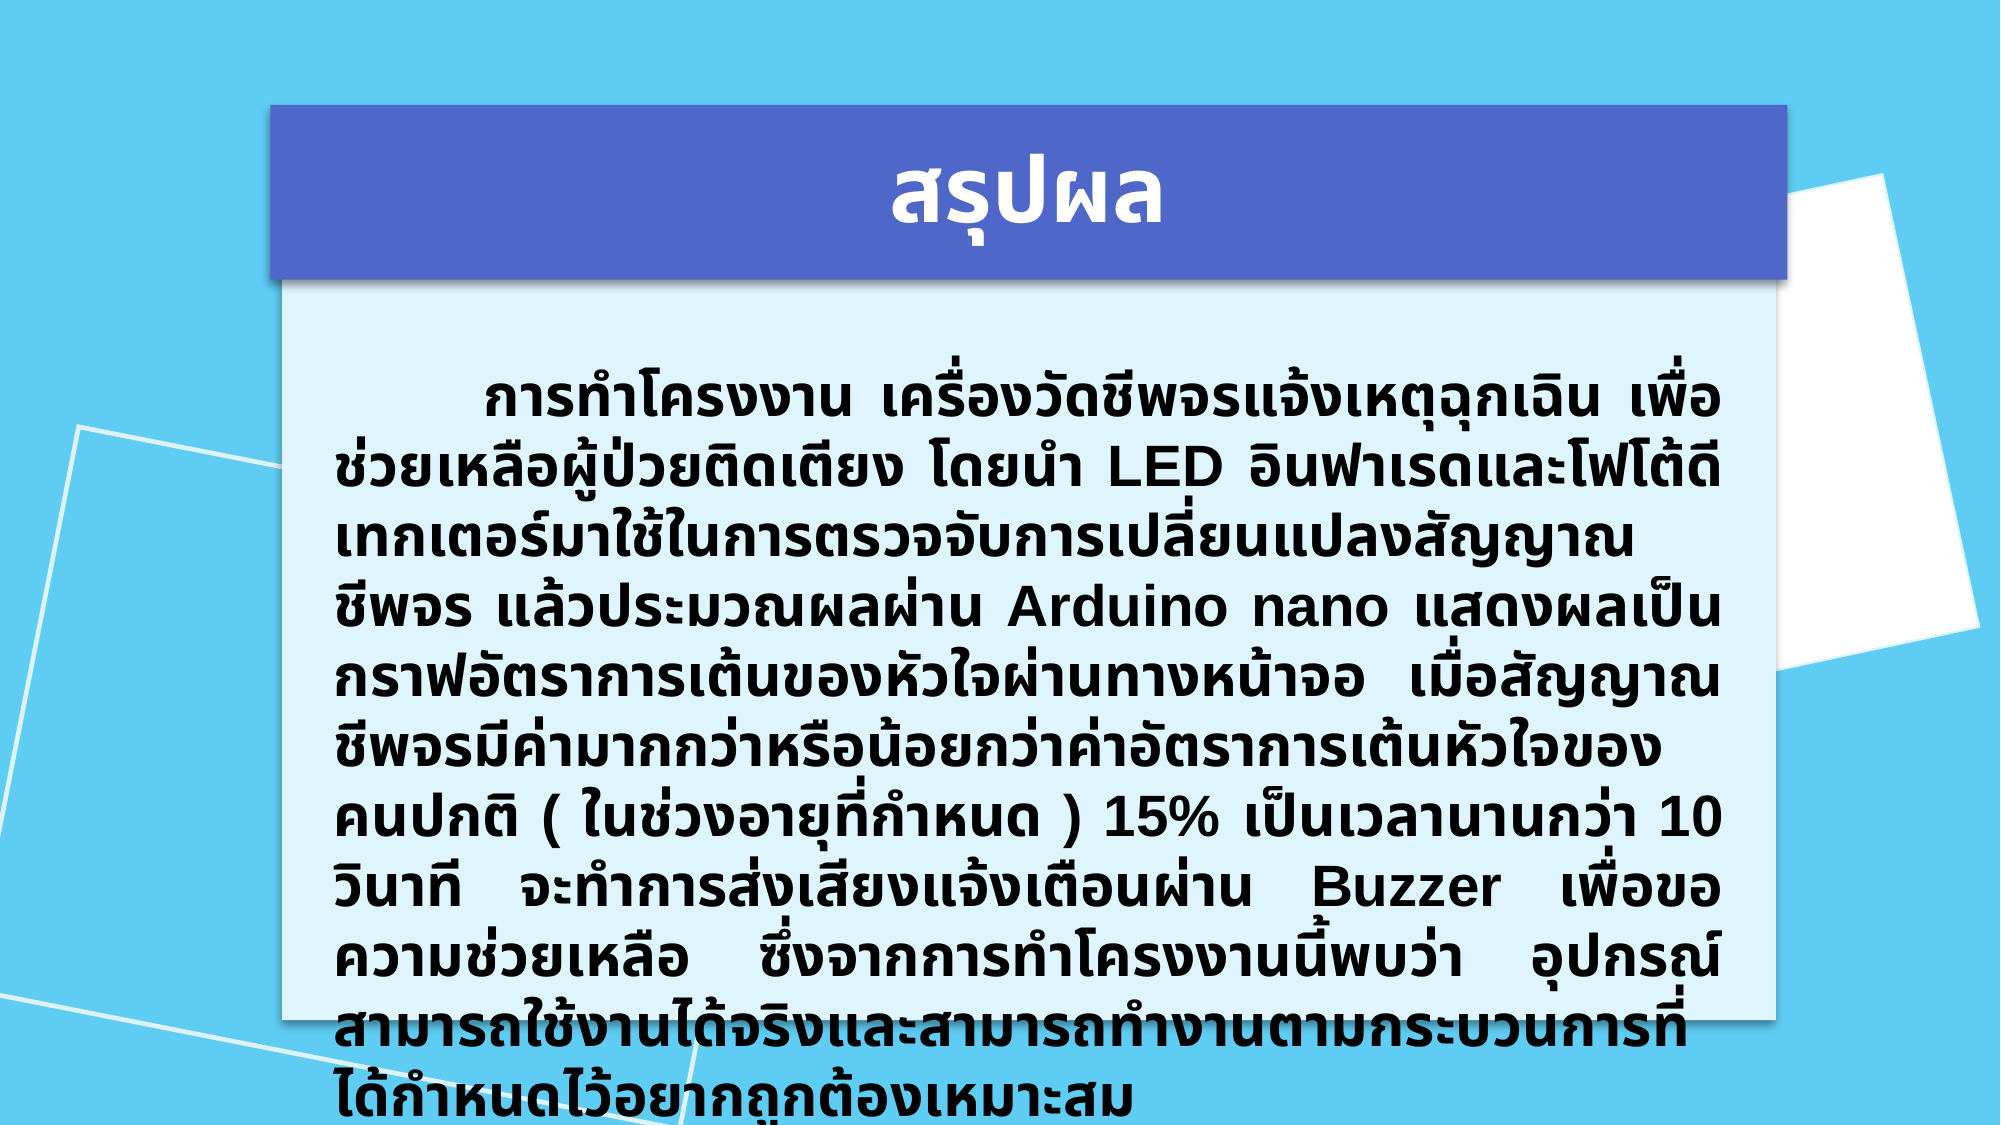

# สรุปผล

	การทำโครงงาน เครื่องวัดชีพจรแจ้งเหตุฉุกเฉิน เพื่อช่วยเหลือผู้ป่วยติดเตียง โดยนำ LED อินฟาเรดและโฟโต้ดีเทกเตอร์มาใช้ในการตรวจจับการเปลี่ยนแปลงสัญญาณชีพจร แล้วประมวณผลผ่าน Arduino nano แสดงผลเป็นกราฟอัตราการเต้นของหัวใจผ่านทางหน้าจอ เมื่อสัญญาณชีพจรมีค่ามากกว่าหรือน้อยกว่าค่าอัตราการเต้นหัวใจของคนปกติ ( ในช่วงอายุที่กำหนด ) 15% เป็นเวลานานกว่า 10 วินาที จะทำการส่งเสียงแจ้งเตือนผ่าน Buzzer เพื่อขอความช่วยเหลือ ซึ่งจากการทำโครงงานนี้พบว่า อุปกรณ์สามารถใช้งานได้จริงและสามารถทำงานตามกระบวนการที่ได้กำหนดไว้อยากถูกต้องเหมาะสม